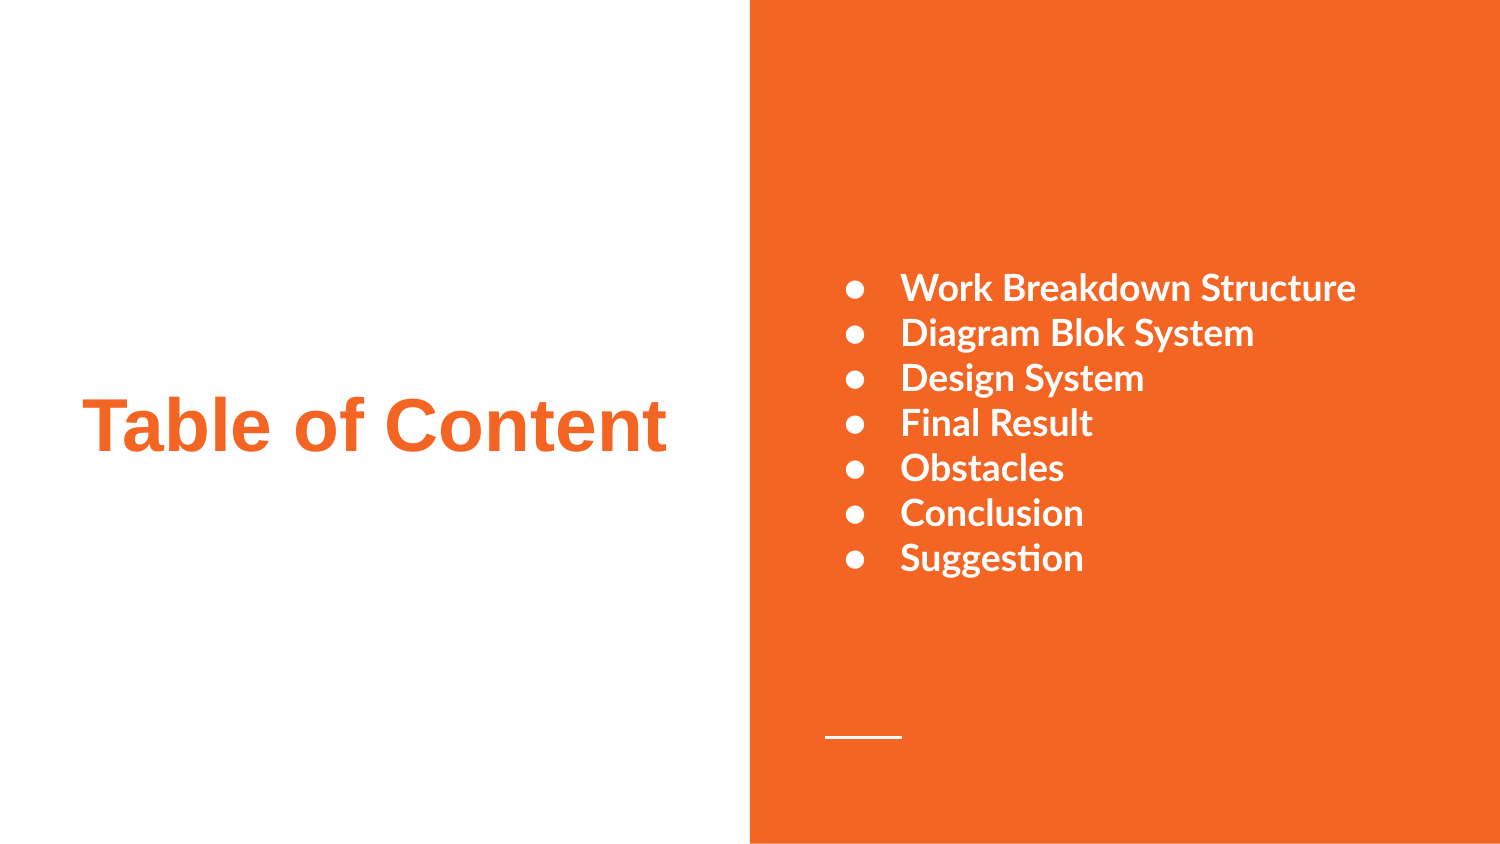

Work Breakdown Structure
Diagram Blok System
Design System
Final Result
Obstacles
Conclusion
Suggestion
# Table of Content